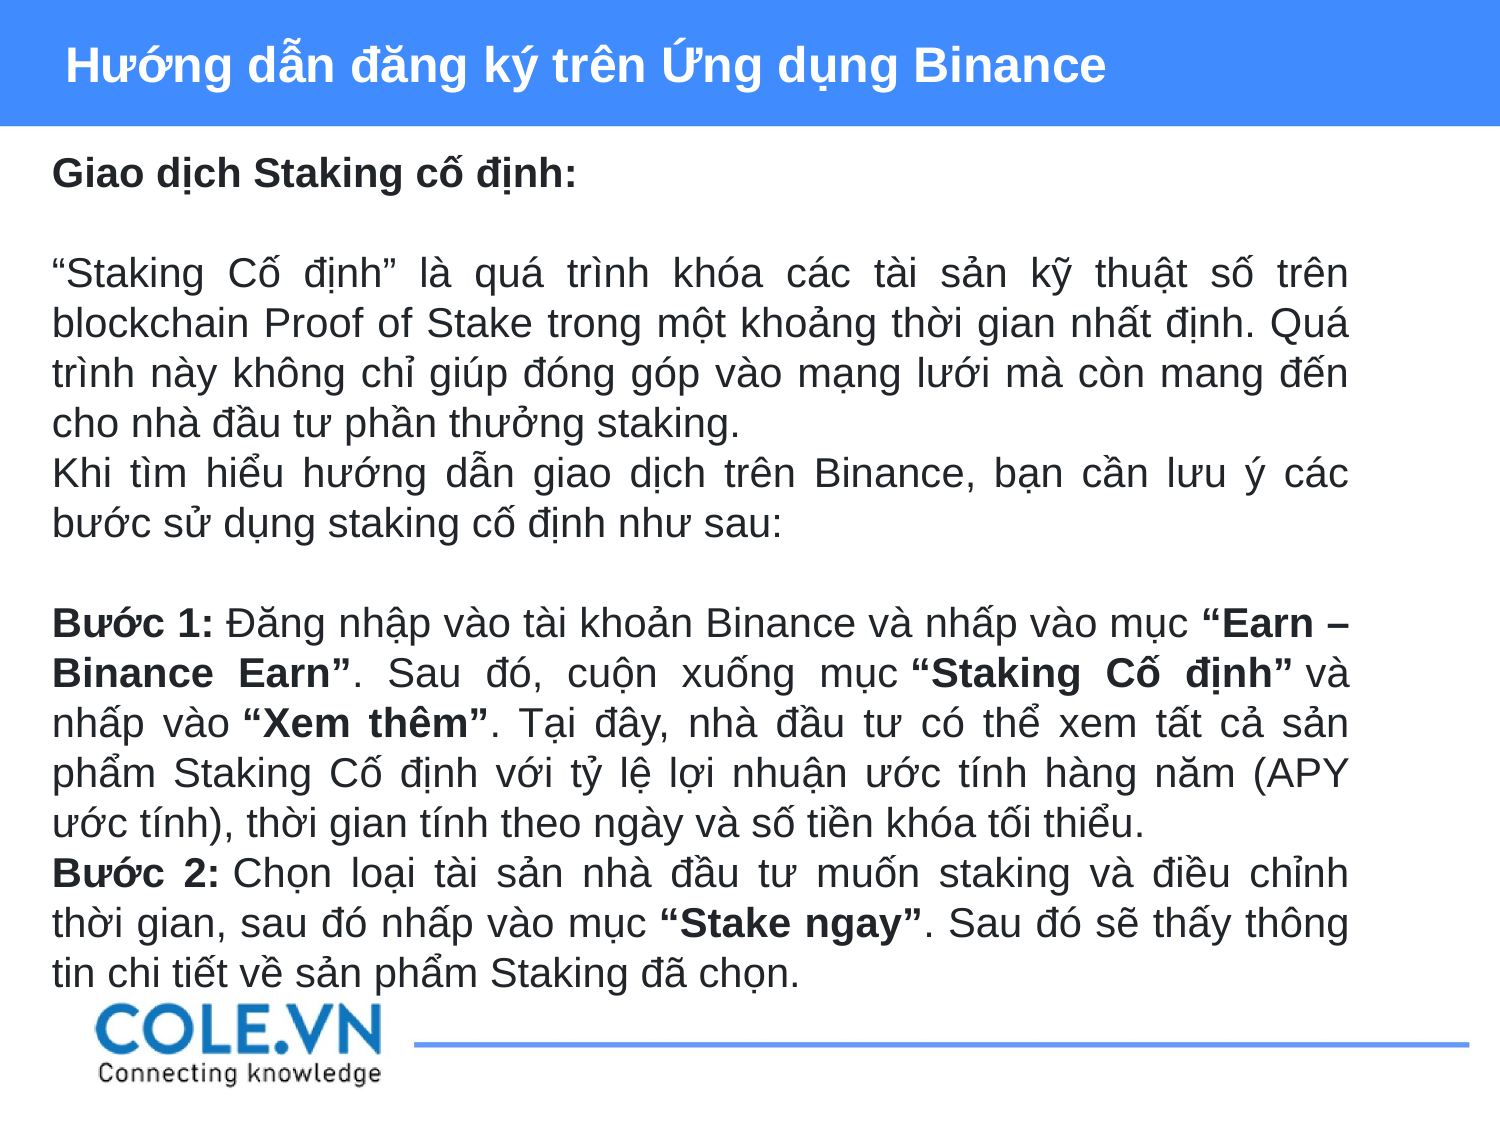

Hướng dẫn đăng ký trên Ứng dụng Binance
Giao dịch Staking cố định:

“Staking Cố định” là quá trình khóa các tài sản kỹ thuật số trên blockchain Proof of Stake trong một khoảng thời gian nhất định. Quá trình này không chỉ giúp đóng góp vào mạng lưới mà còn mang đến cho nhà đầu tư phần thưởng staking.
Khi tìm hiểu hướng dẫn giao dịch trên Binance, bạn cần lưu ý các bước sử dụng staking cố định như sau:

Bước 1: Đăng nhập vào tài khoản Binance và nhấp vào mục “Earn – Binance Earn”. Sau đó, cuộn xuống mục “Staking Cố định” và nhấp vào “Xem thêm”. Tại đây, nhà đầu tư có thể xem tất cả sản phẩm Staking Cố định với tỷ lệ lợi nhuận ước tính hàng năm (APY ước tính), thời gian tính theo ngày và số tiền khóa tối thiểu.
Bước 2: Chọn loại tài sản nhà đầu tư muốn staking và điều chỉnh thời gian, sau đó nhấp vào mục “Stake ngay”. Sau đó sẽ thấy thông tin chi tiết về sản phẩm Staking đã chọn.